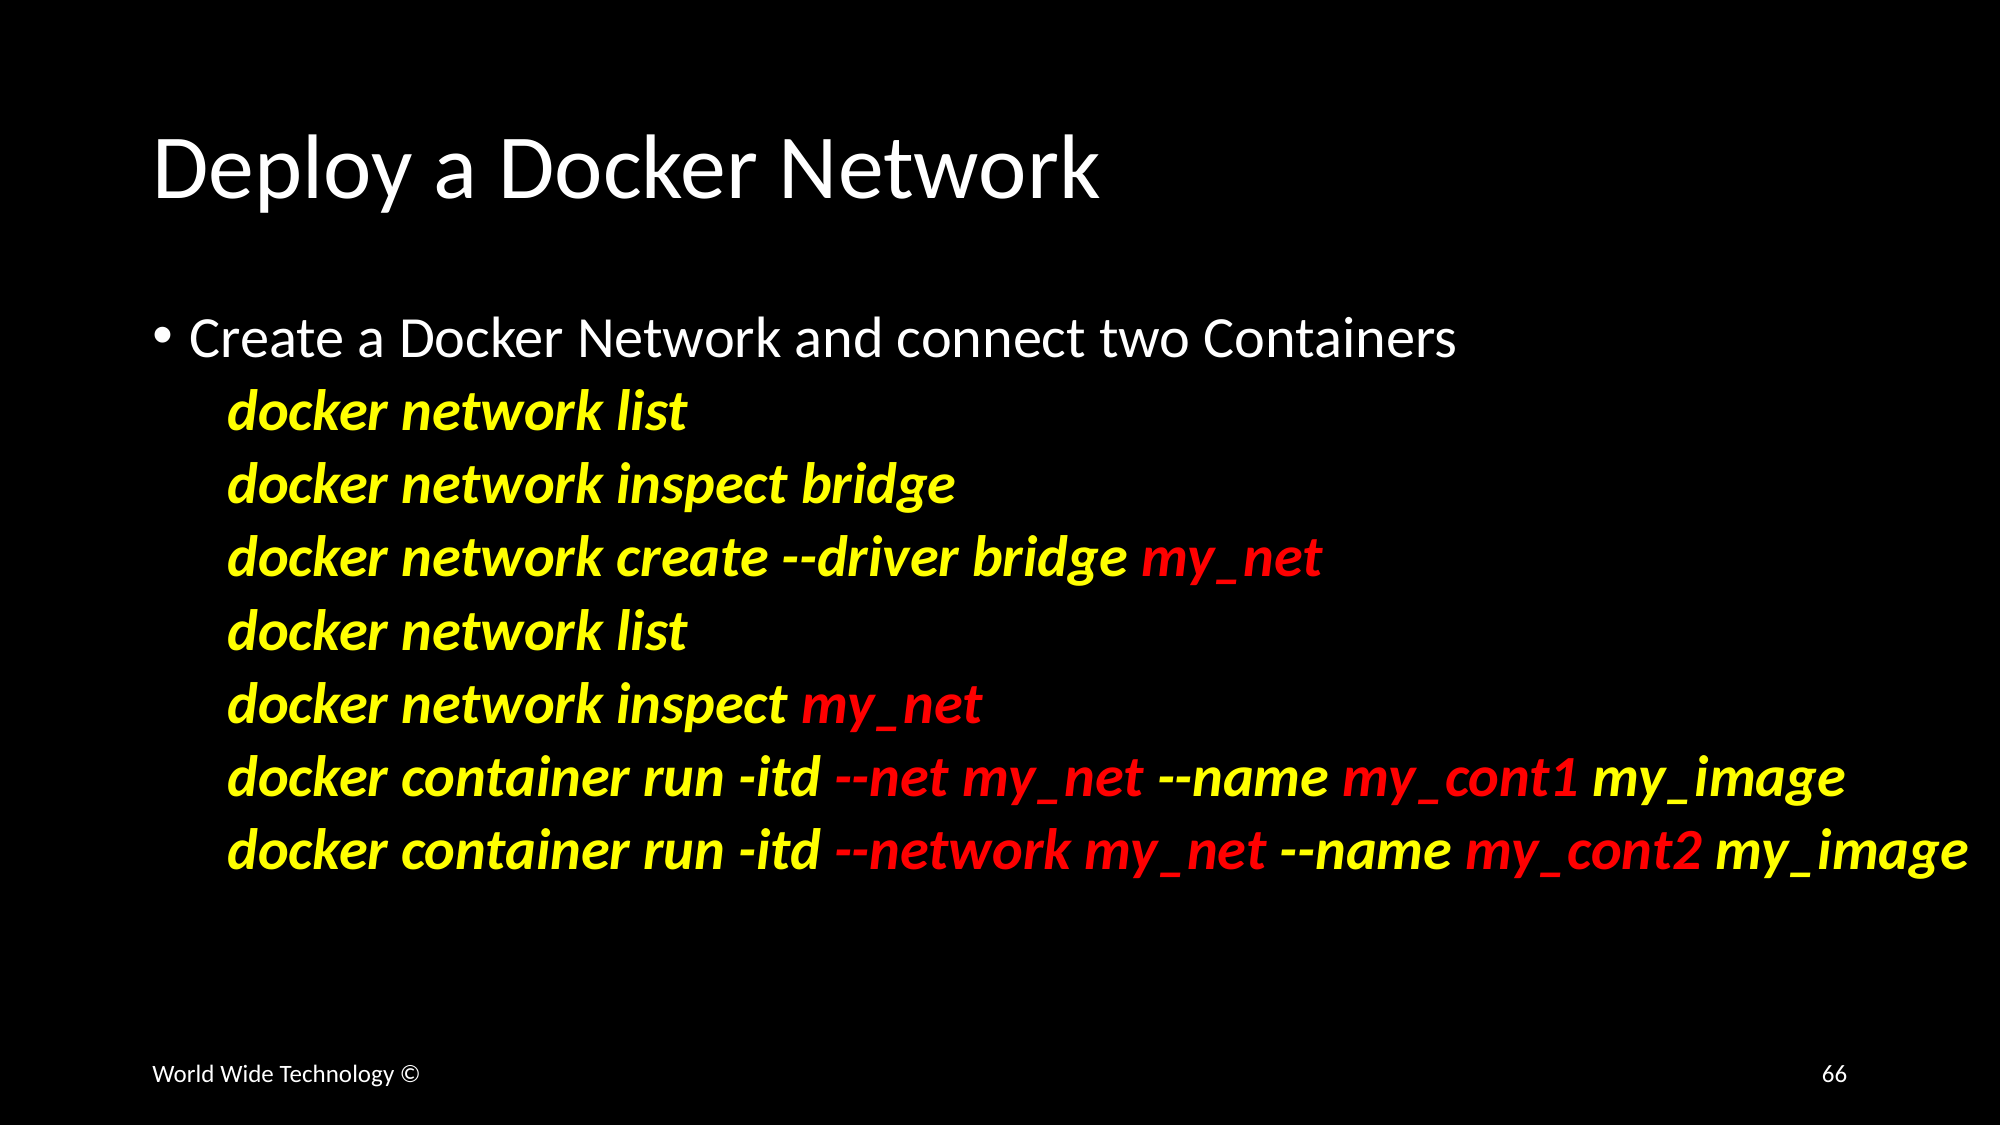

# Deploy a Docker Network
Create a Docker Network and connect two Containers
docker network list
docker network inspect bridge
docker network create --driver bridge my_net
docker network list
docker network inspect my_net
docker container run -itd --net my_net --name my_cont1 my_image
docker container run -itd --network my_net --name my_cont2 my_image
World Wide Technology ©
66